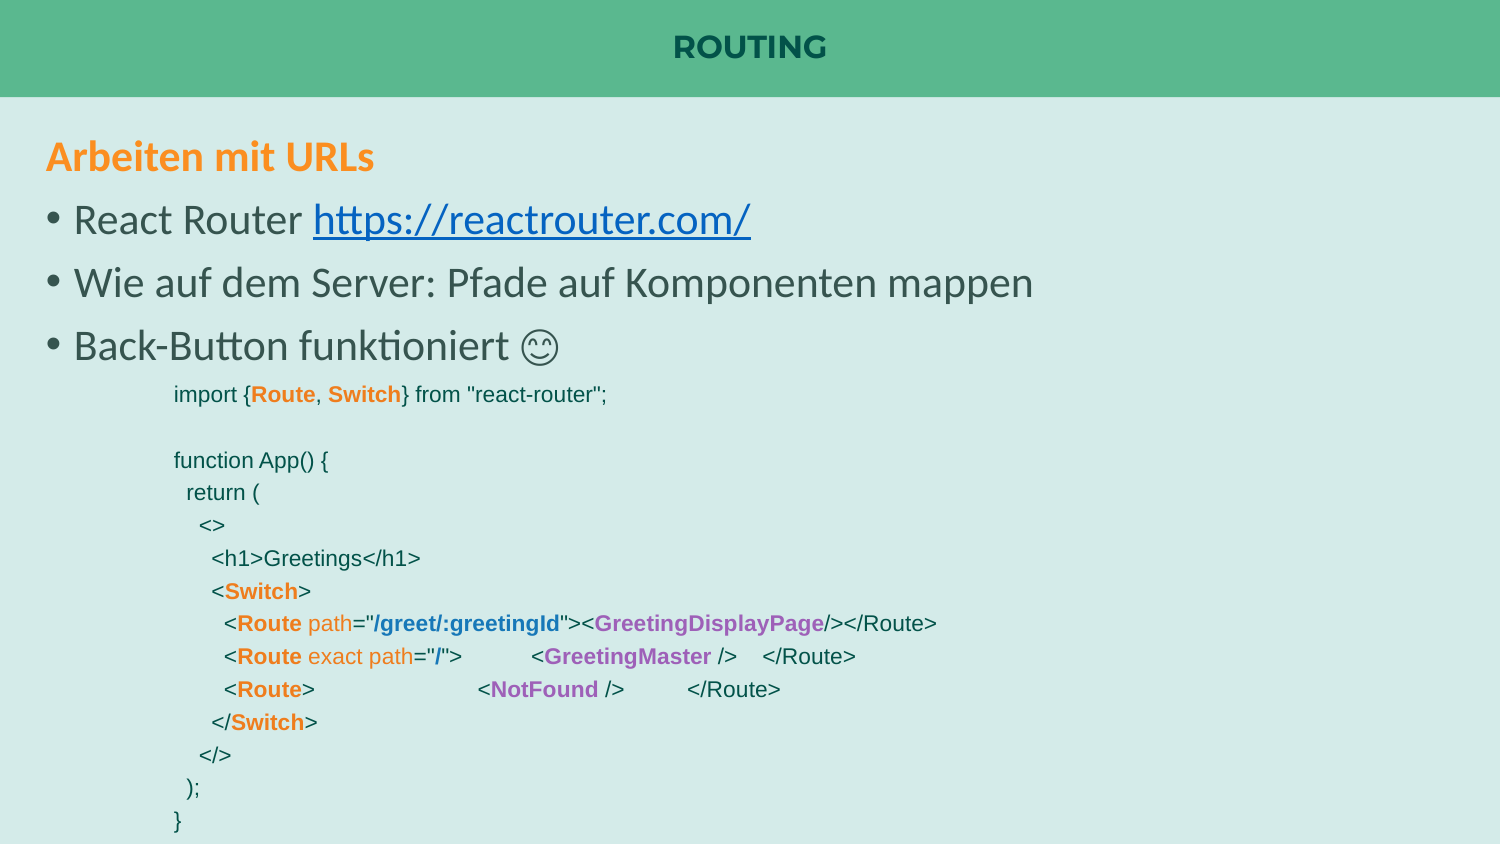

# Routing
Arbeiten mit URLs
React Router https://reactrouter.com/
Wie auf dem Server: Pfade auf Komponenten mappen
Back-Button funktioniert 😊

import {Route, Switch} from "react-router";

function App() {
  return (
    <>
      <h1>Greetings</h1>
      <Switch>
        <Route path="/greet/:greetingId"><GreetingDisplayPage/></Route>
        <Route exact path="/">           <GreetingMaster />    </Route>
        <Route>                          <NotFound />          </Route>
      </Switch>
    </>
  );
}